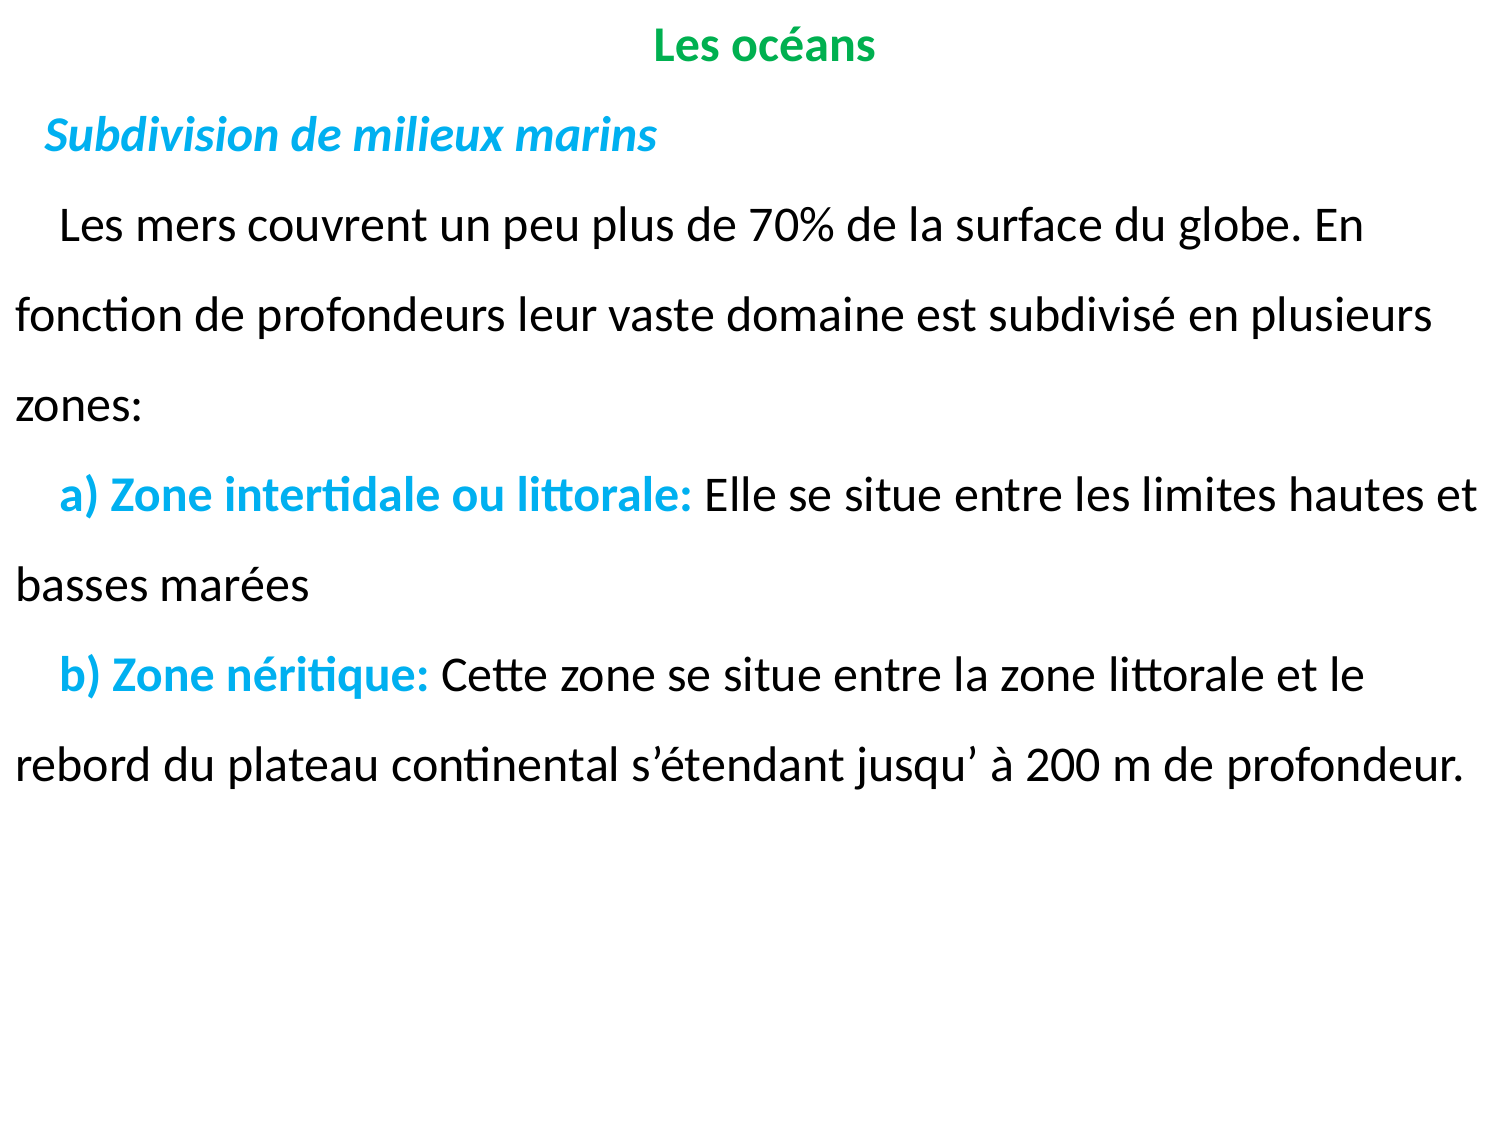

Les océans
Subdivision de milieux marins
Les mers couvrent un peu plus de 70% de la surface du globe. En fonction de profondeurs leur vaste domaine est subdivisé en plusieurs zones:
a) Zone intertidale ou littorale: Elle se situe entre les limites hautes et basses marées
b) Zone néritique: Cette zone se situe entre la zone littorale et le rebord du plateau continental s’étendant jusqu’ à 200 m de profondeur.